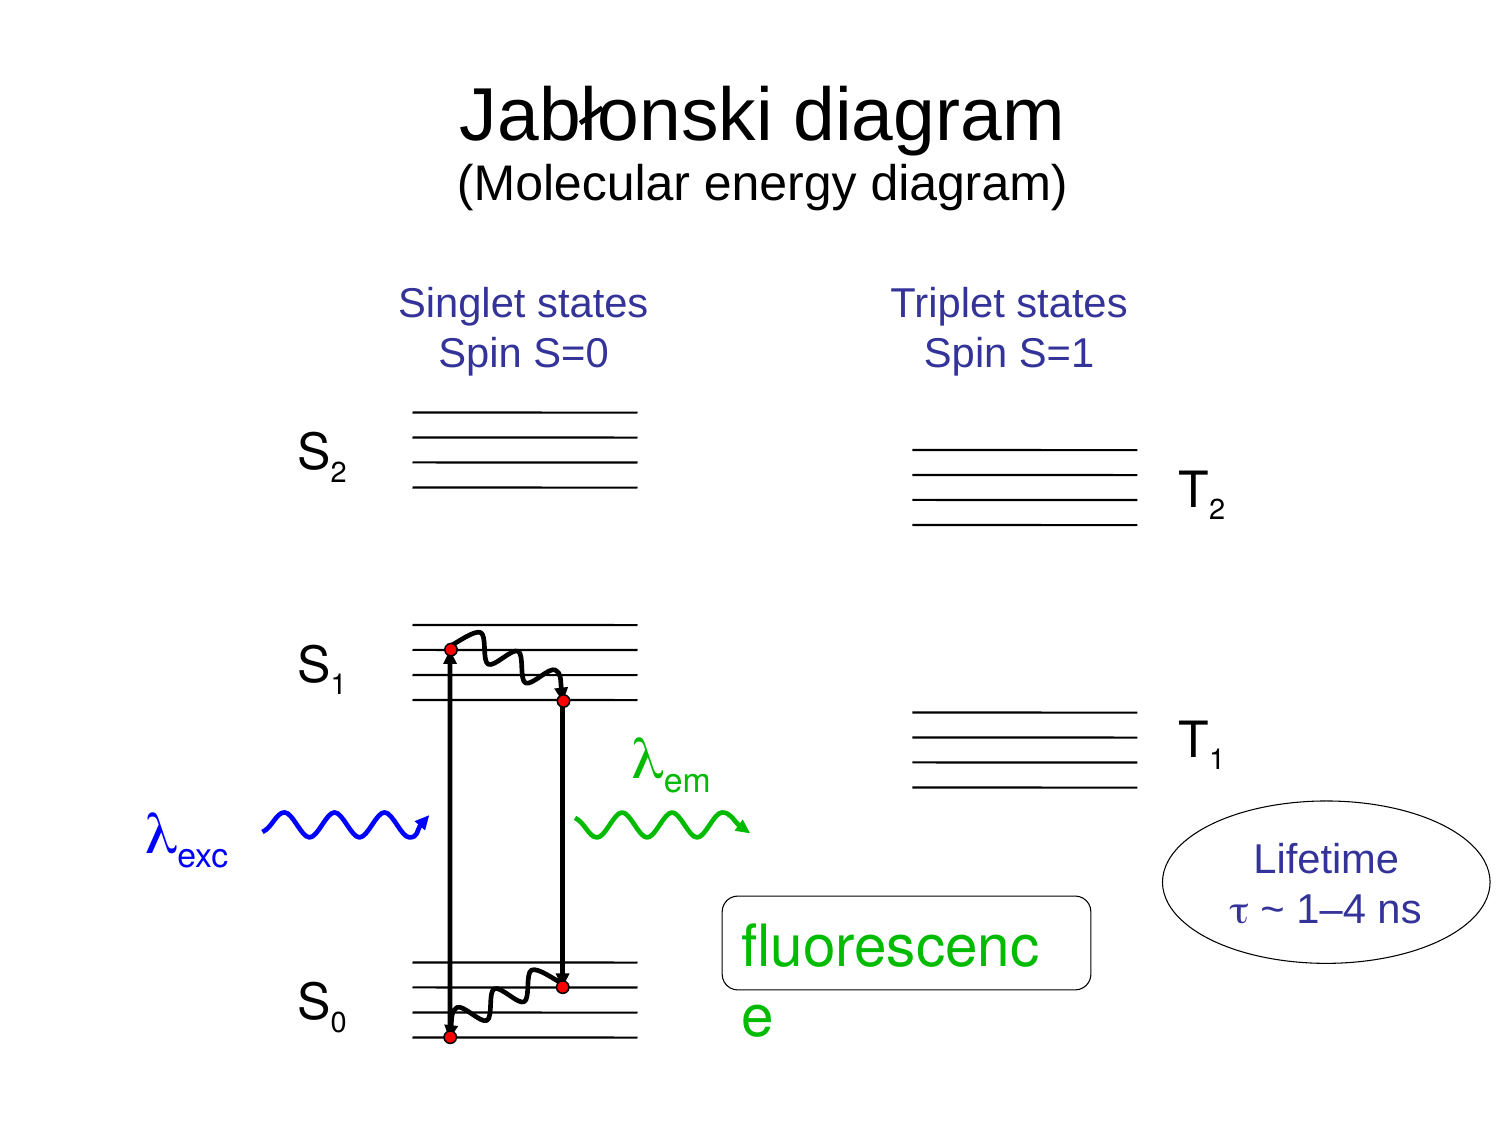

Jablonski diagram
(Molecular energy diagram)

Singlet states
Spin S=0
Triplet states
Spin S=1
S2

T2
S1

T1
λem

λexc
Lifetime
τ ~ 1–4 ns

fluorescence
S0